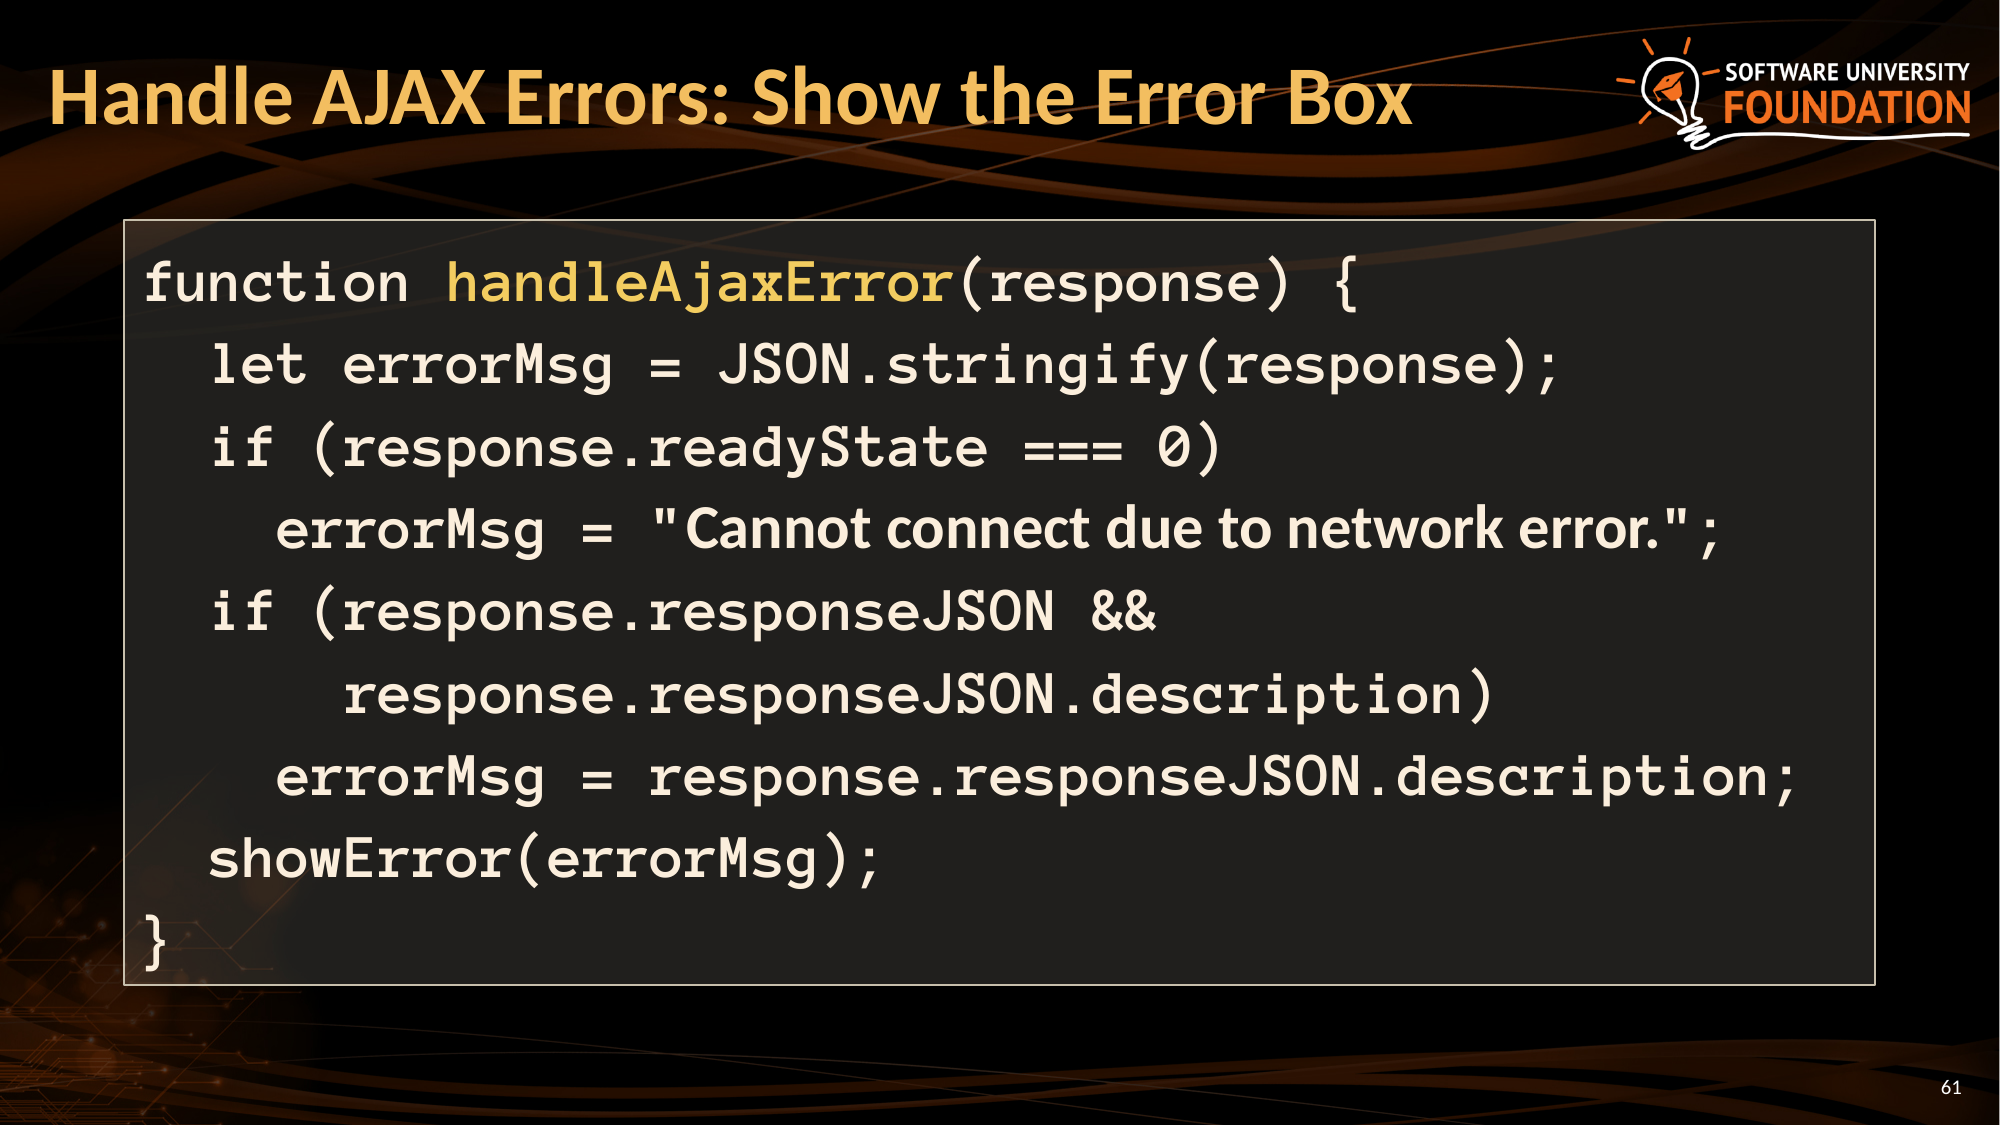

# Handle AJAX Errors: Show the Error Box
function handleAjaxError(response) {
  let errorMsg = JSON.stringify(response);
  if (response.readyState === 0)
    errorMsg = "Cannot connect due to network error.";
  if (response.responseJSON &&
      response.responseJSON.description)
    errorMsg = response.responseJSON.description;
  showError(errorMsg);
}
61